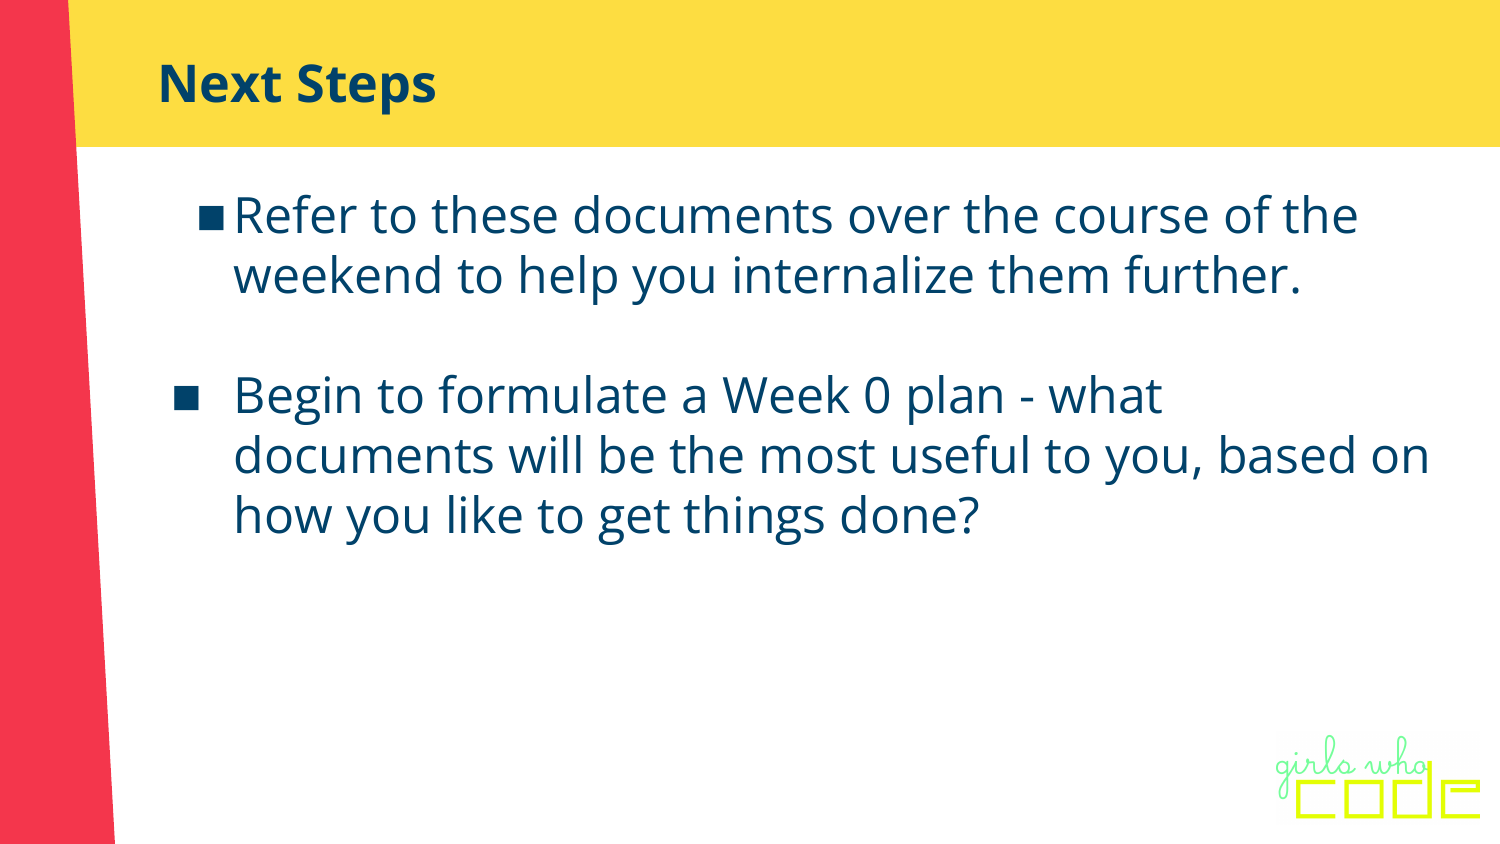

# Next Steps
Refer to these documents over the course of the weekend to help you internalize them further.

Begin to formulate a Week 0 plan - what documents will be the most useful to you, based on how you like to get things done?